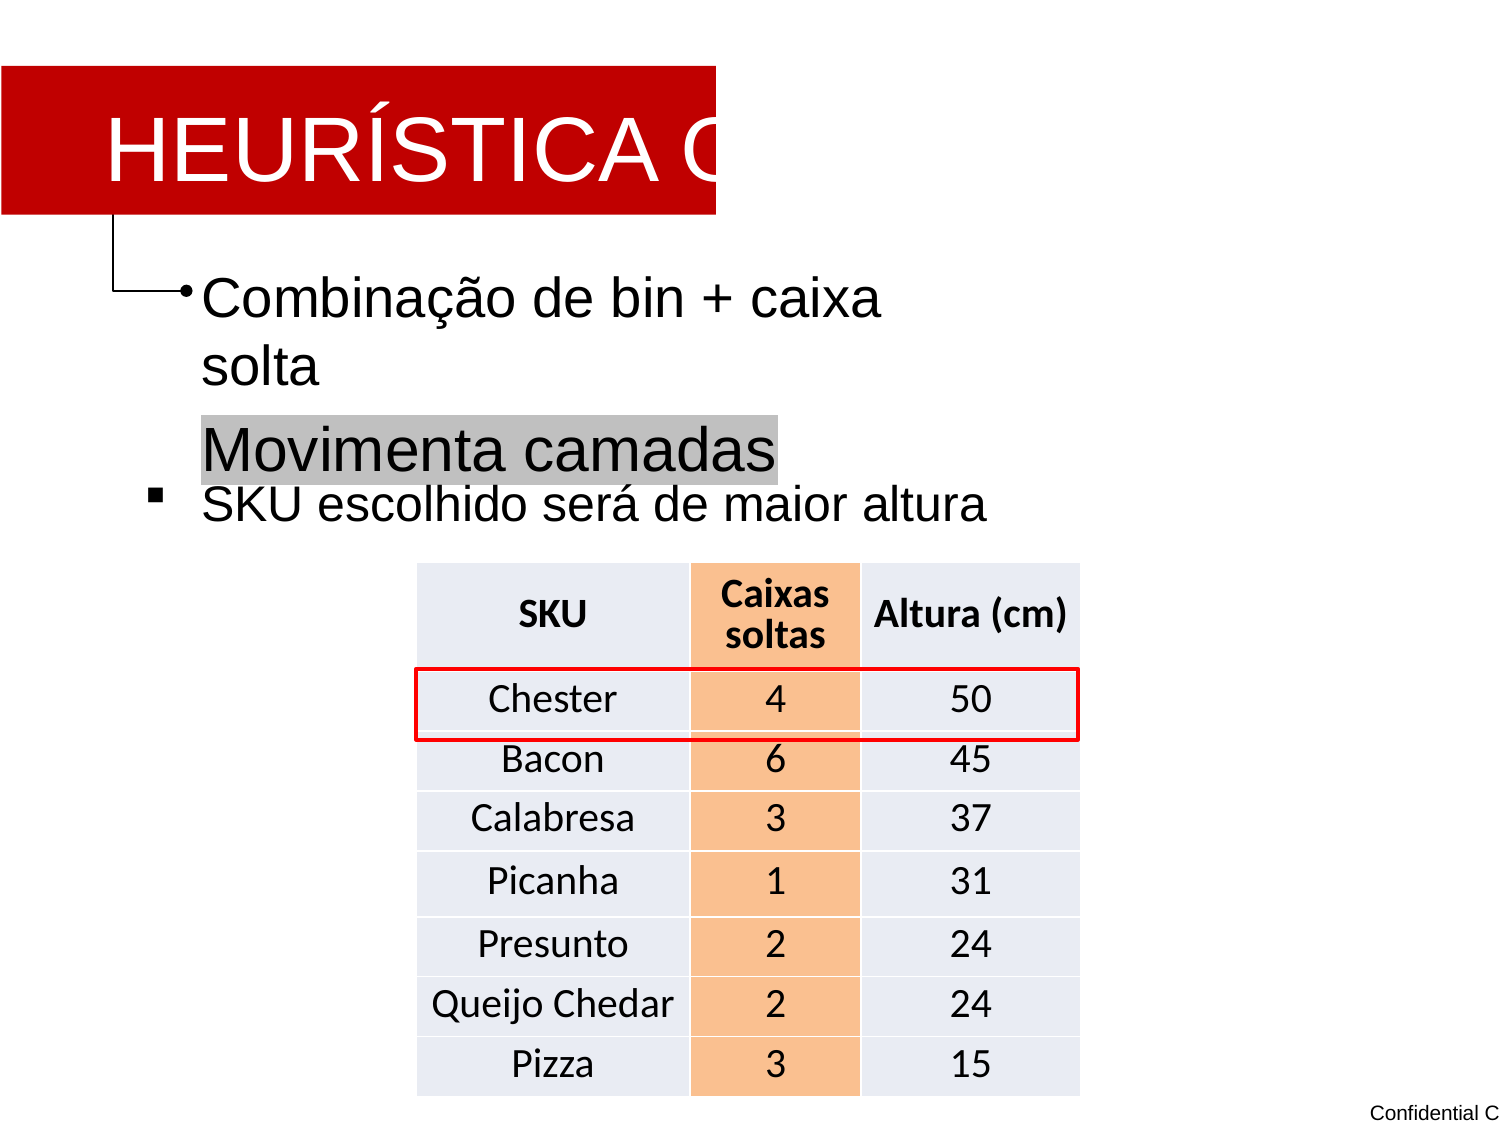

HEURÍSTICA GULOSA
Combinação de bin + caixa solta
Movimenta camadas

SKU escolhido será de maior altura

| SKU | Caixas soltas | Altura (cm) |
| --- | --- | --- |
| Chester | 4 | 50 |
| Bacon | 6 | 45 |
| Calabresa | 3 | 37 |
| Picanha | 1 | 31 |
| Presunto | 2 | 24 |
| Queijo Chedar | 2 | 24 |
| Pizza | 3 | 15 |